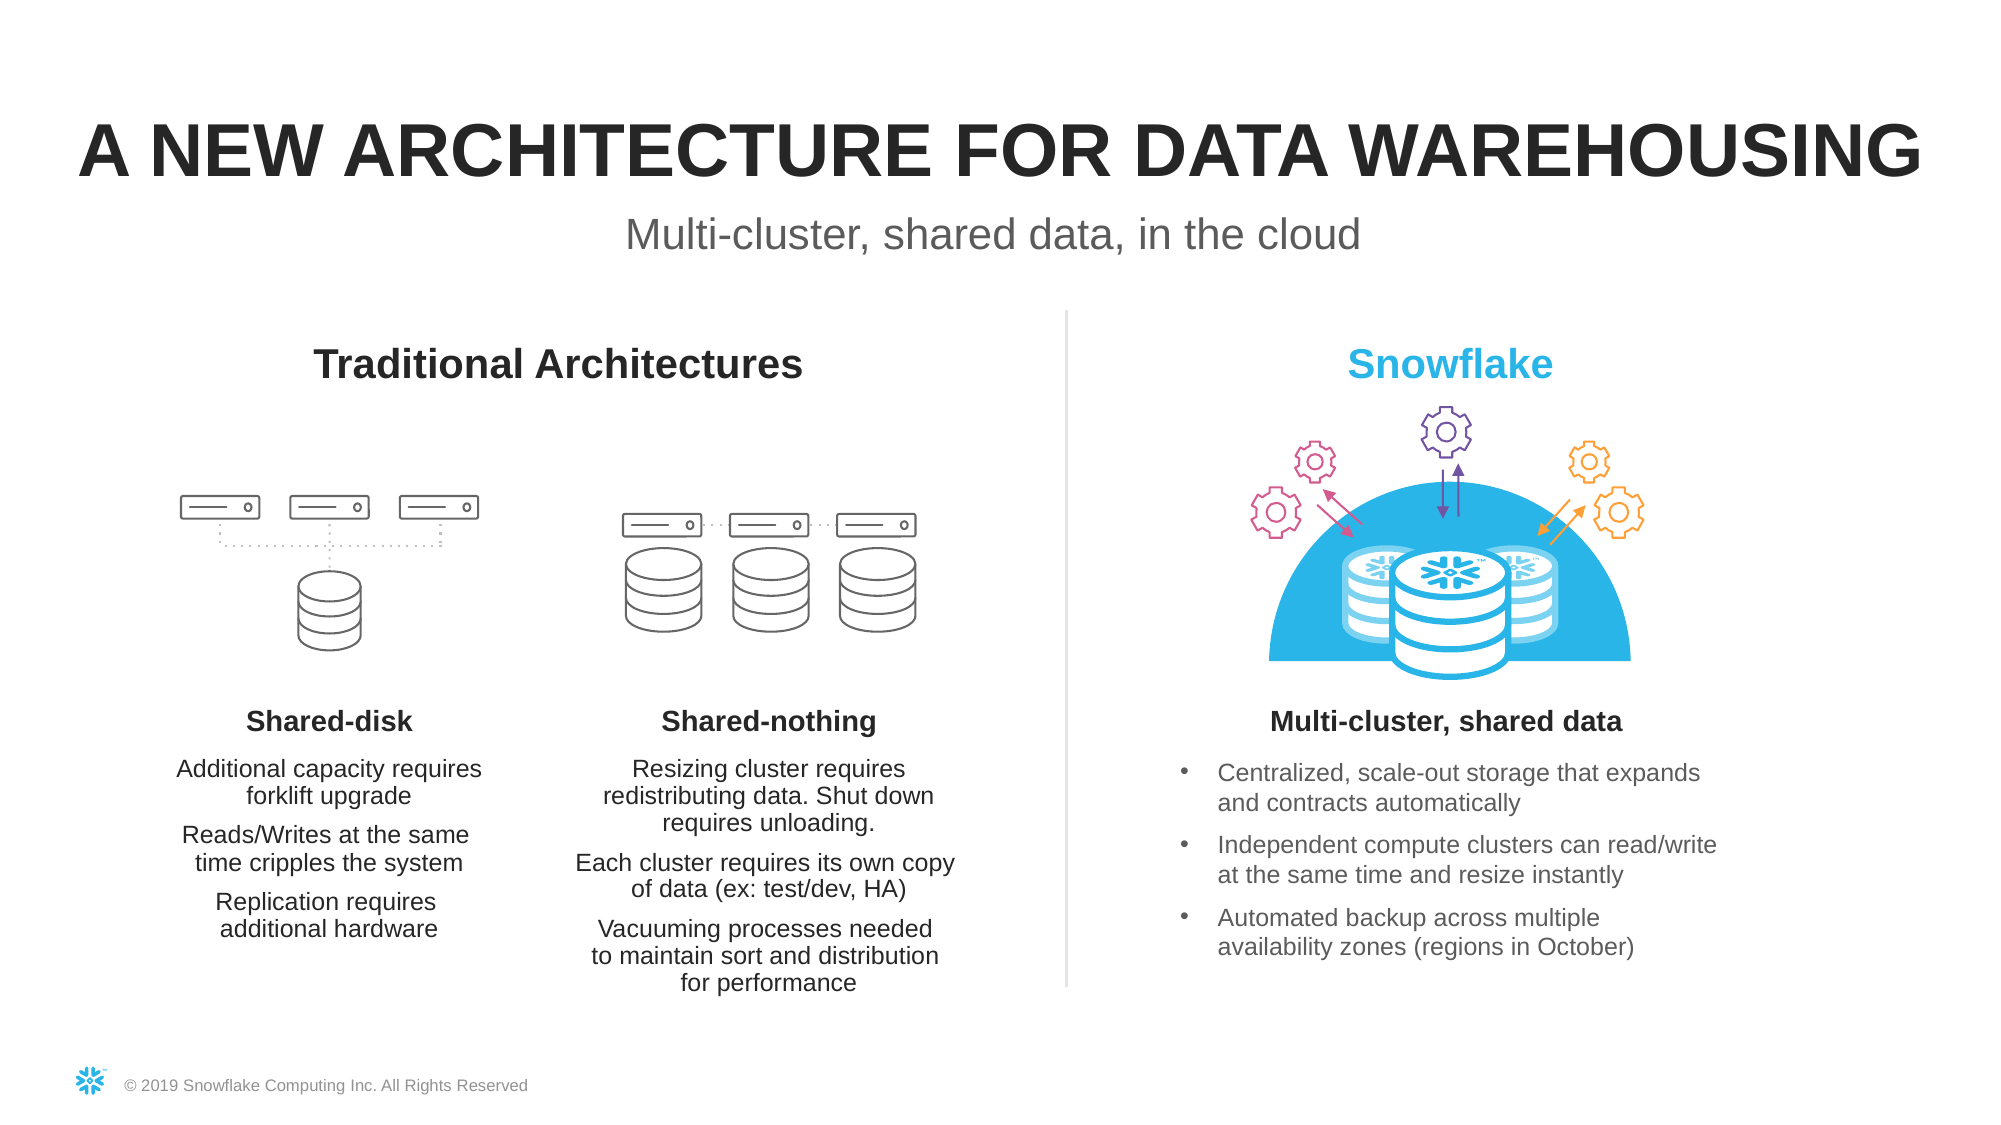

A NEW ARCHITECTURE FOR DATA WAREHOUSING
Multi-cluster, shared data, in the cloud
Traditional Architectures
Snowflake

Shared-disk
Shared-nothing
Multi-cluster, shared data
Resizing cluster requires redistributing data. Shut down requires unloading.
Each cluster requires its own copy
of data (ex: test/dev, HA)
Vacuuming processes needed
to maintain sort and distribution
for performance
Centralized, scale-out storage that expands and contracts automatically
Independent compute clusters can read/write at the same time and resize instantly
Automated backup across multiple availability zones (regions in October)
Additional capacity requires forklift upgrade
Reads/Writes at the same
time cripples the system
Replication requires
additional hardware